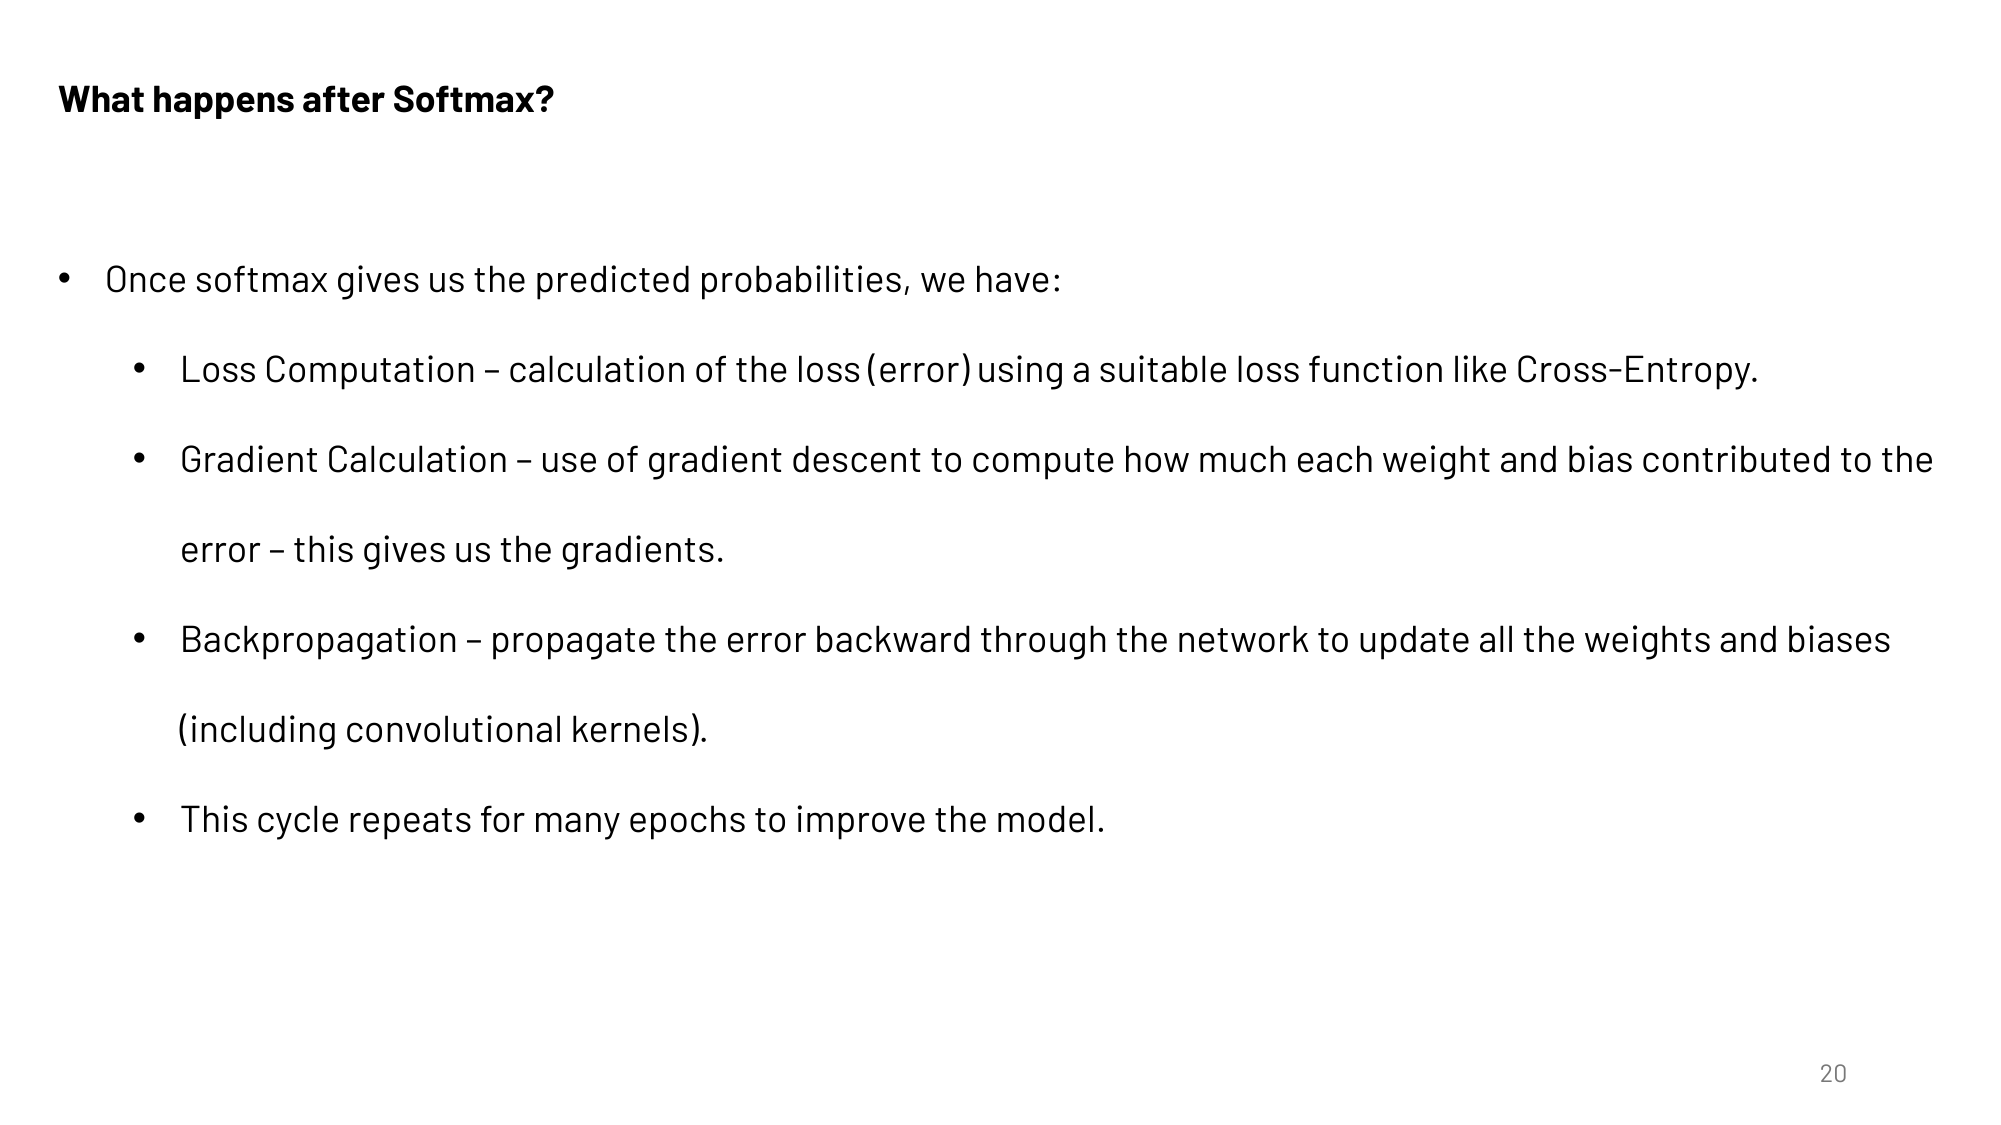

What happens after Softmax?

Once softmax gives us the predicted probabilities, we have:
Loss Computation – calculation of the loss (error) using a suitable loss function like Cross-Entropy.
Gradient Calculation – use of gradient descent to compute how much each weight and bias contributed to the error – this gives us the gradients.
Backpropagation – propagate the error backward through the network to update all the weights and biases (including convolutional kernels).
This cycle repeats for many epochs to improve the model.
20